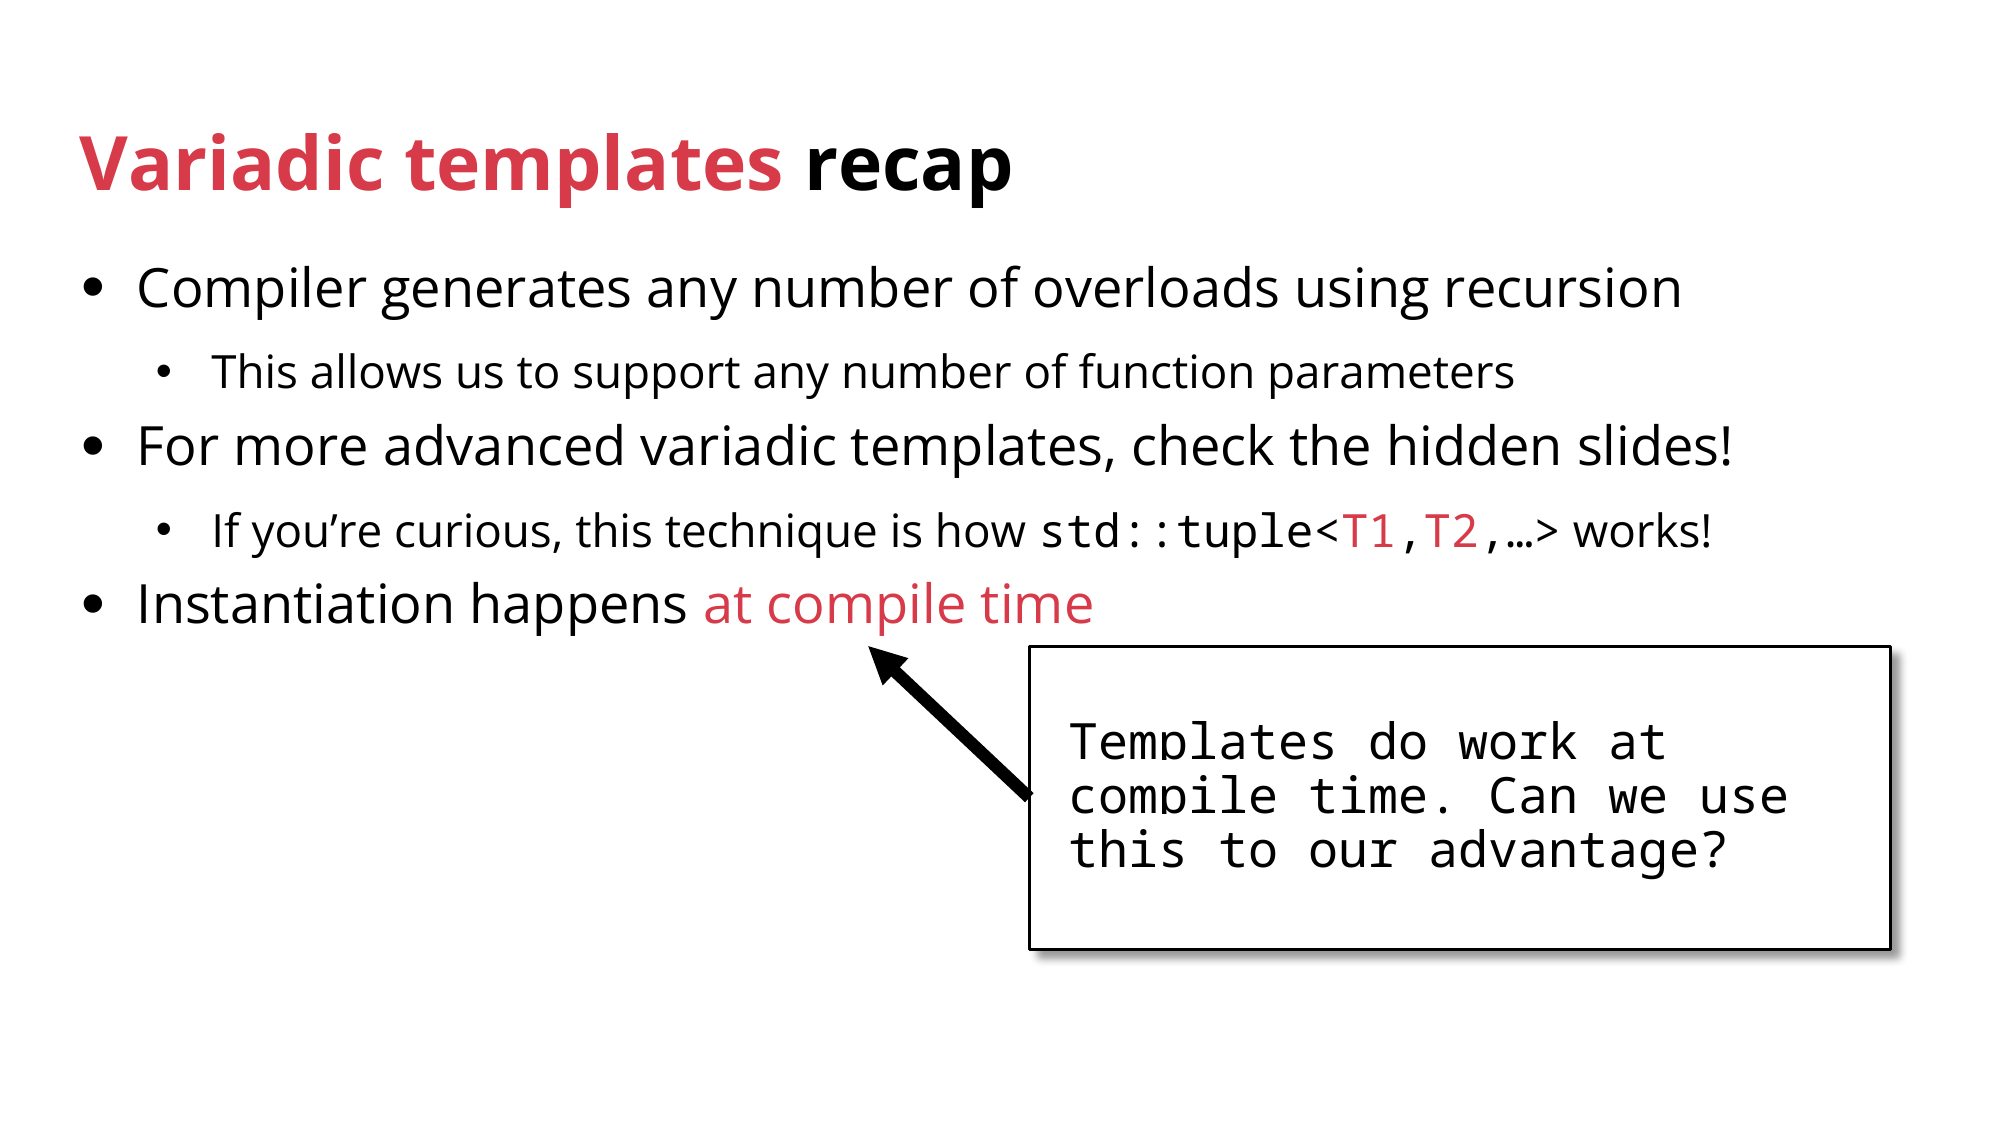

# Variadic templates recap
Compiler generates any number of overloads using recursion
This allows us to support any number of function parameters
For more advanced variadic templates, check the hidden slides!
If you’re curious, this technique is how std::tuple<T1,T2,…> works!
Instantiation happens at compile time
Templates do work at compile time. Can we use this to our advantage?